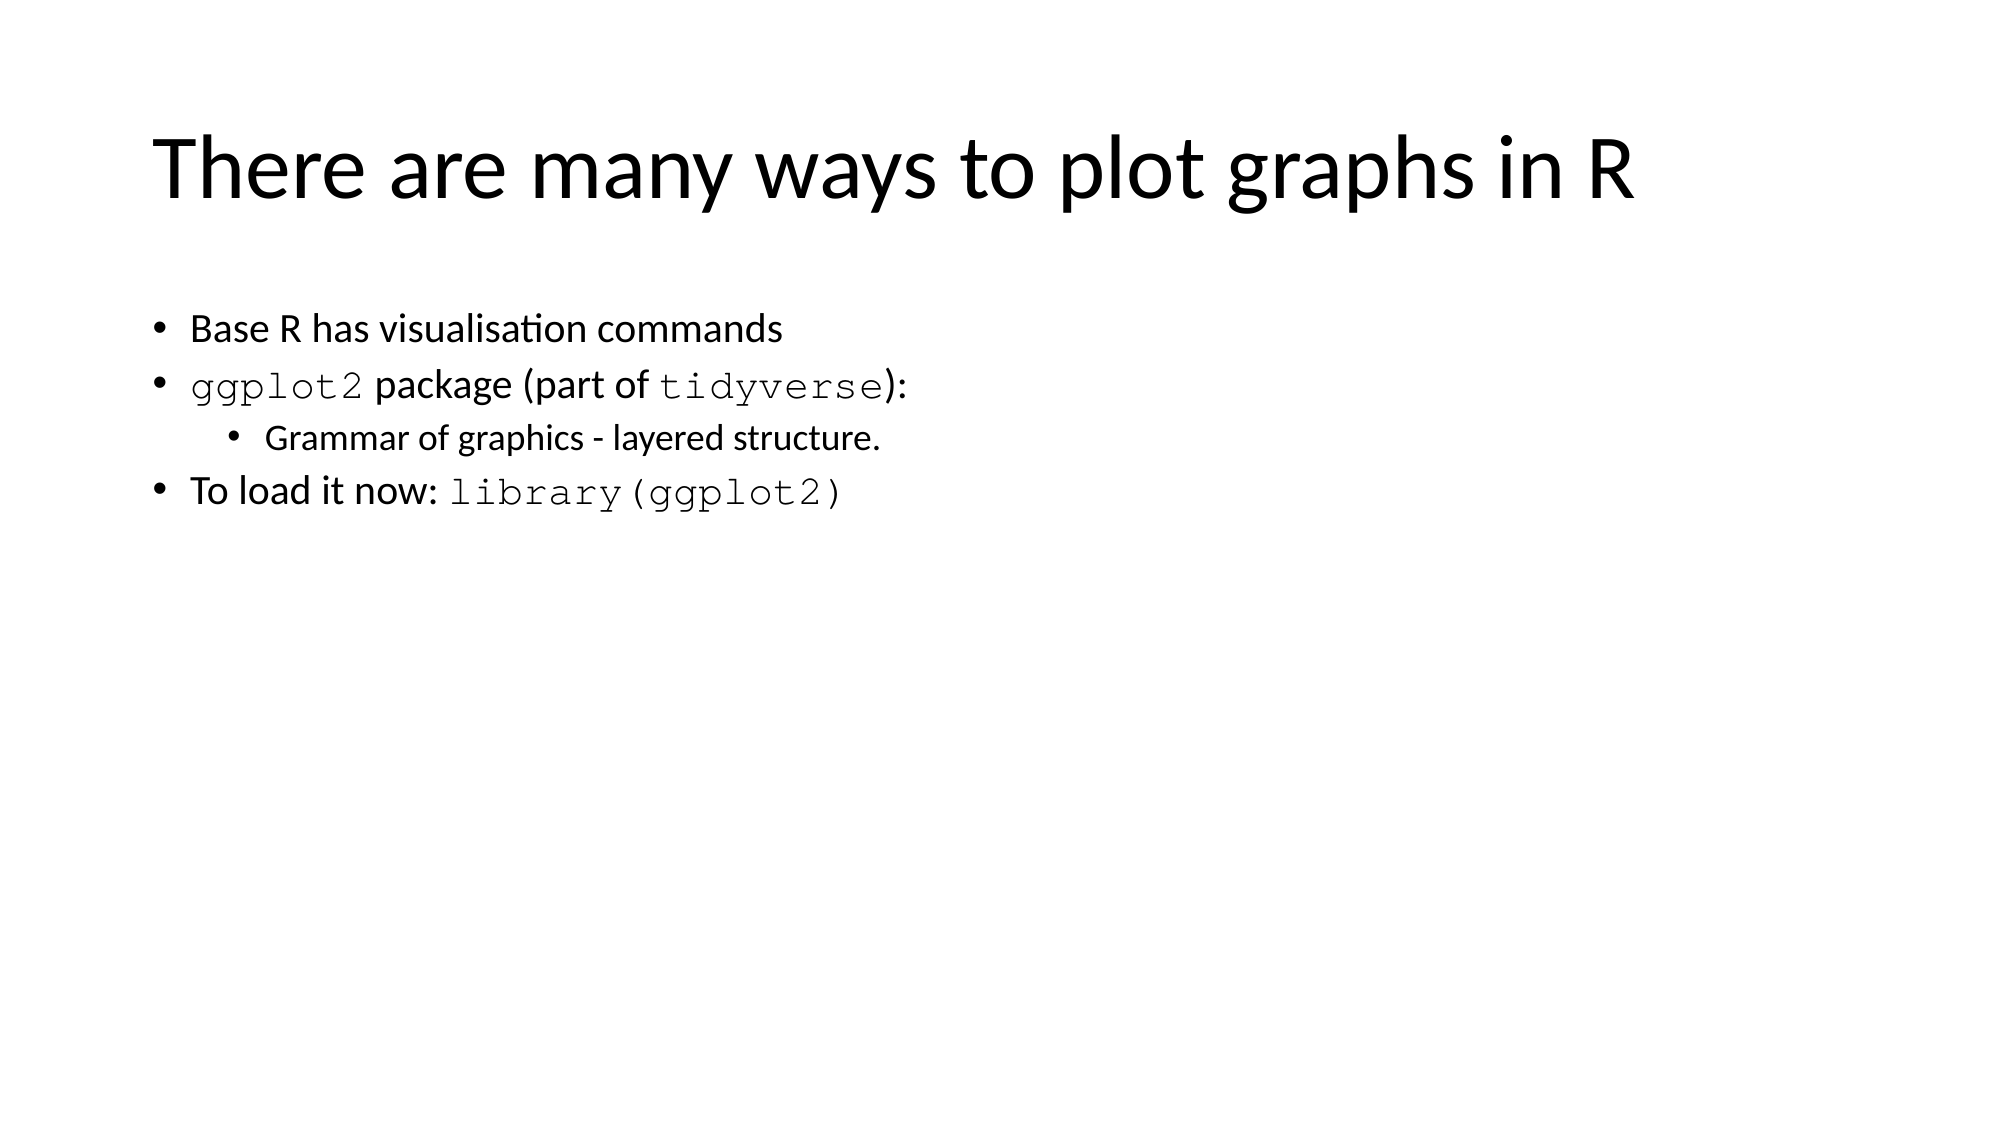

# There are many ways to plot graphs in R
Base R has visualisation commands
ggplot2 package (part of tidyverse):
Grammar of graphics - layered structure.
To load it now: library(ggplot2)